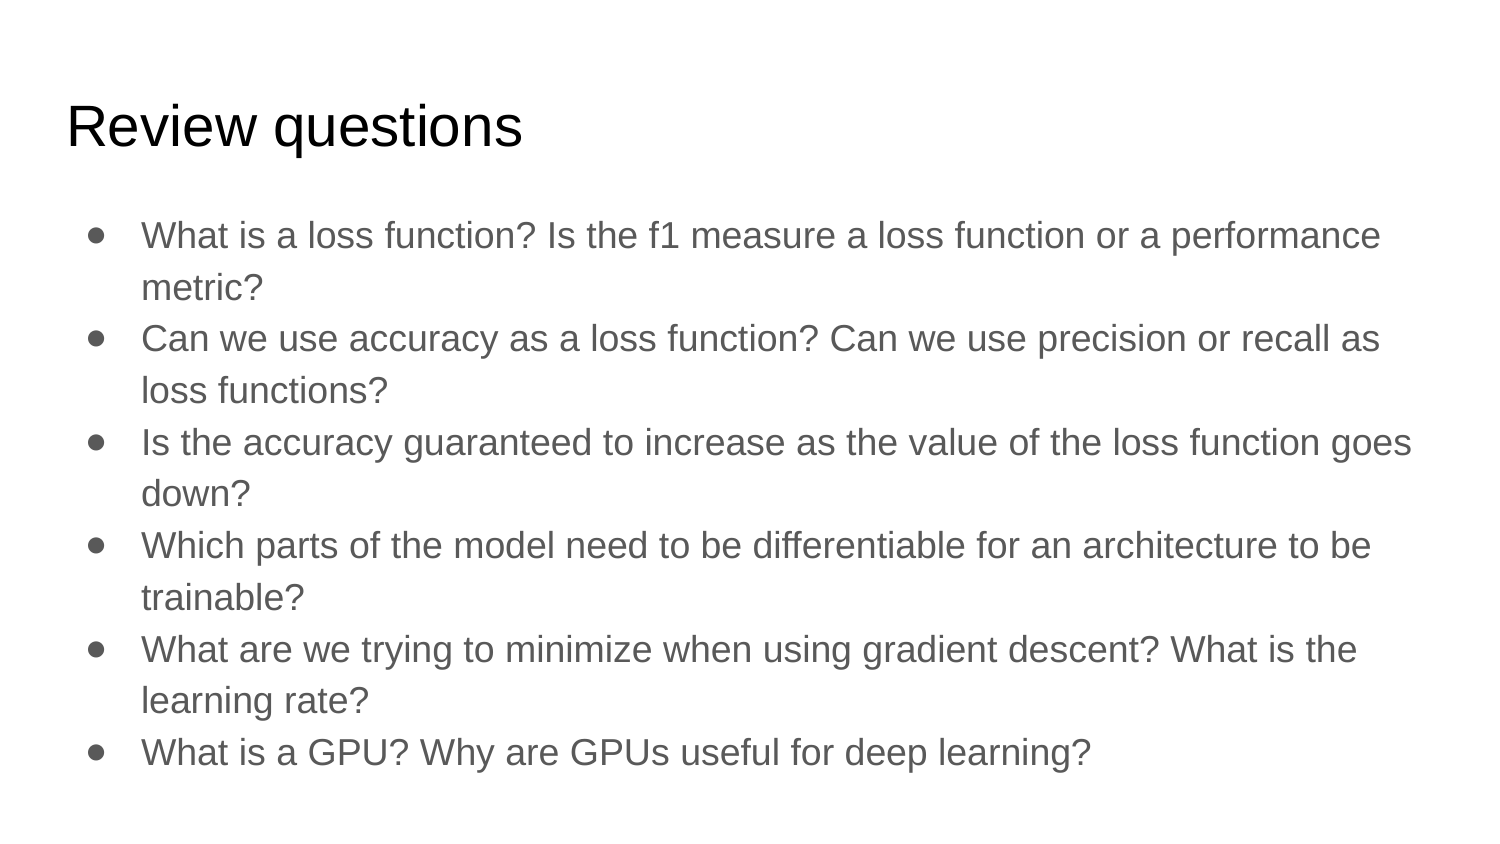

# Review questions
What is a loss function? Is the f1 measure a loss function or a performance metric?
Can we use accuracy as a loss function? Can we use precision or recall as loss functions?
Is the accuracy guaranteed to increase as the value of the loss function goes down?
Which parts of the model need to be differentiable for an architecture to be trainable?
What are we trying to minimize when using gradient descent? What is the learning rate?
What is a GPU? Why are GPUs useful for deep learning?